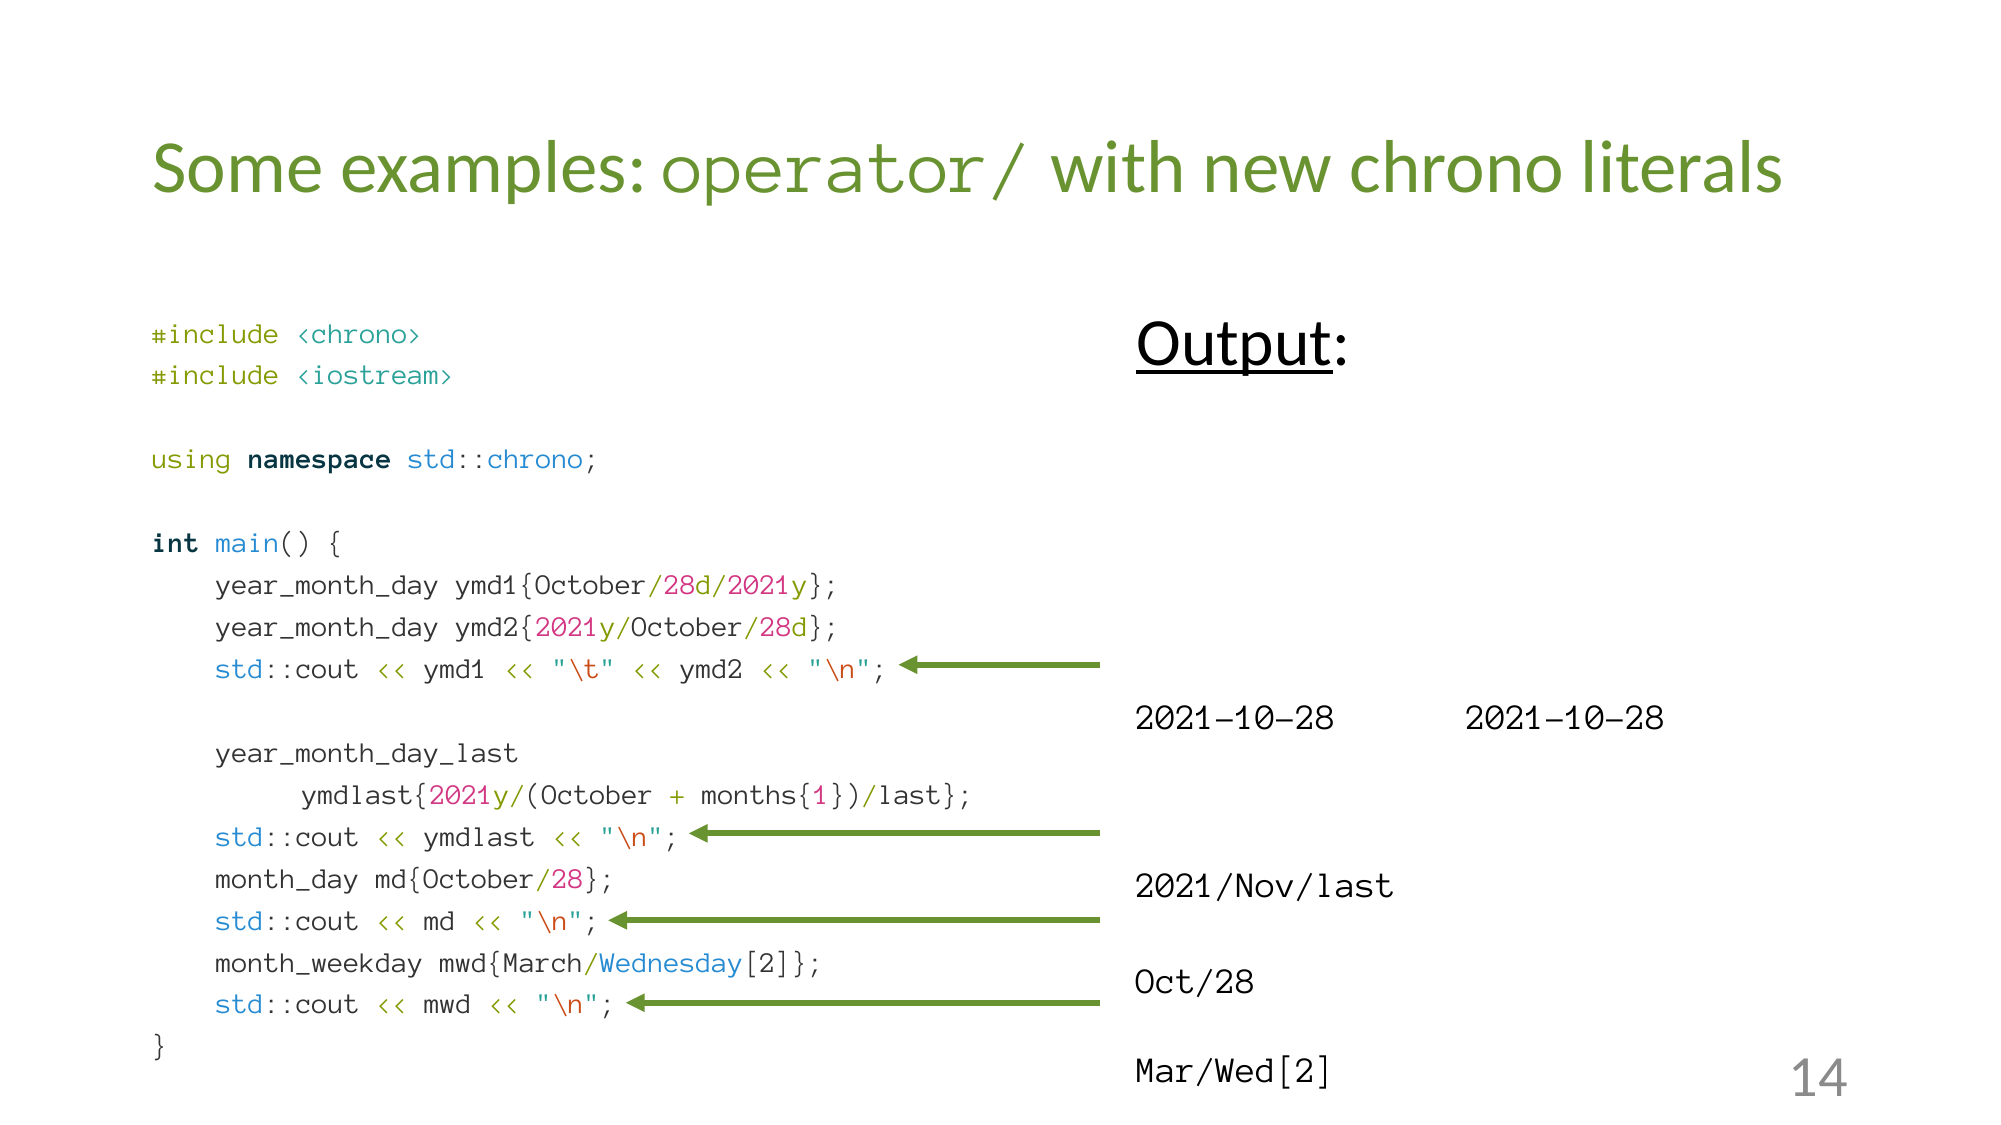

# Some examples: operator/ with new chrono literals
Output:

2021-10-28		2021-10-28

2021/Nov/last

Oct/28

Mar/Wed[2]
#include <chrono>
#include <iostream>
using namespace std::chrono;
int main() {
    year_month_day ymd1{October/28d/2021y};
    year_month_day ymd2{2021y/October/28d};
    std::cout << ymd1 << "\t" << ymd2 << "\n";
    year_month_day_last
	ymdlast{2021y/(October + months{1})/last};
    std::cout << ymdlast << "\n";
    month_day md{October/28};
    std::cout << md << "\n";
    month_weekday mwd{March/Wednesday[2]};
    std::cout << mwd << "\n";
}
14